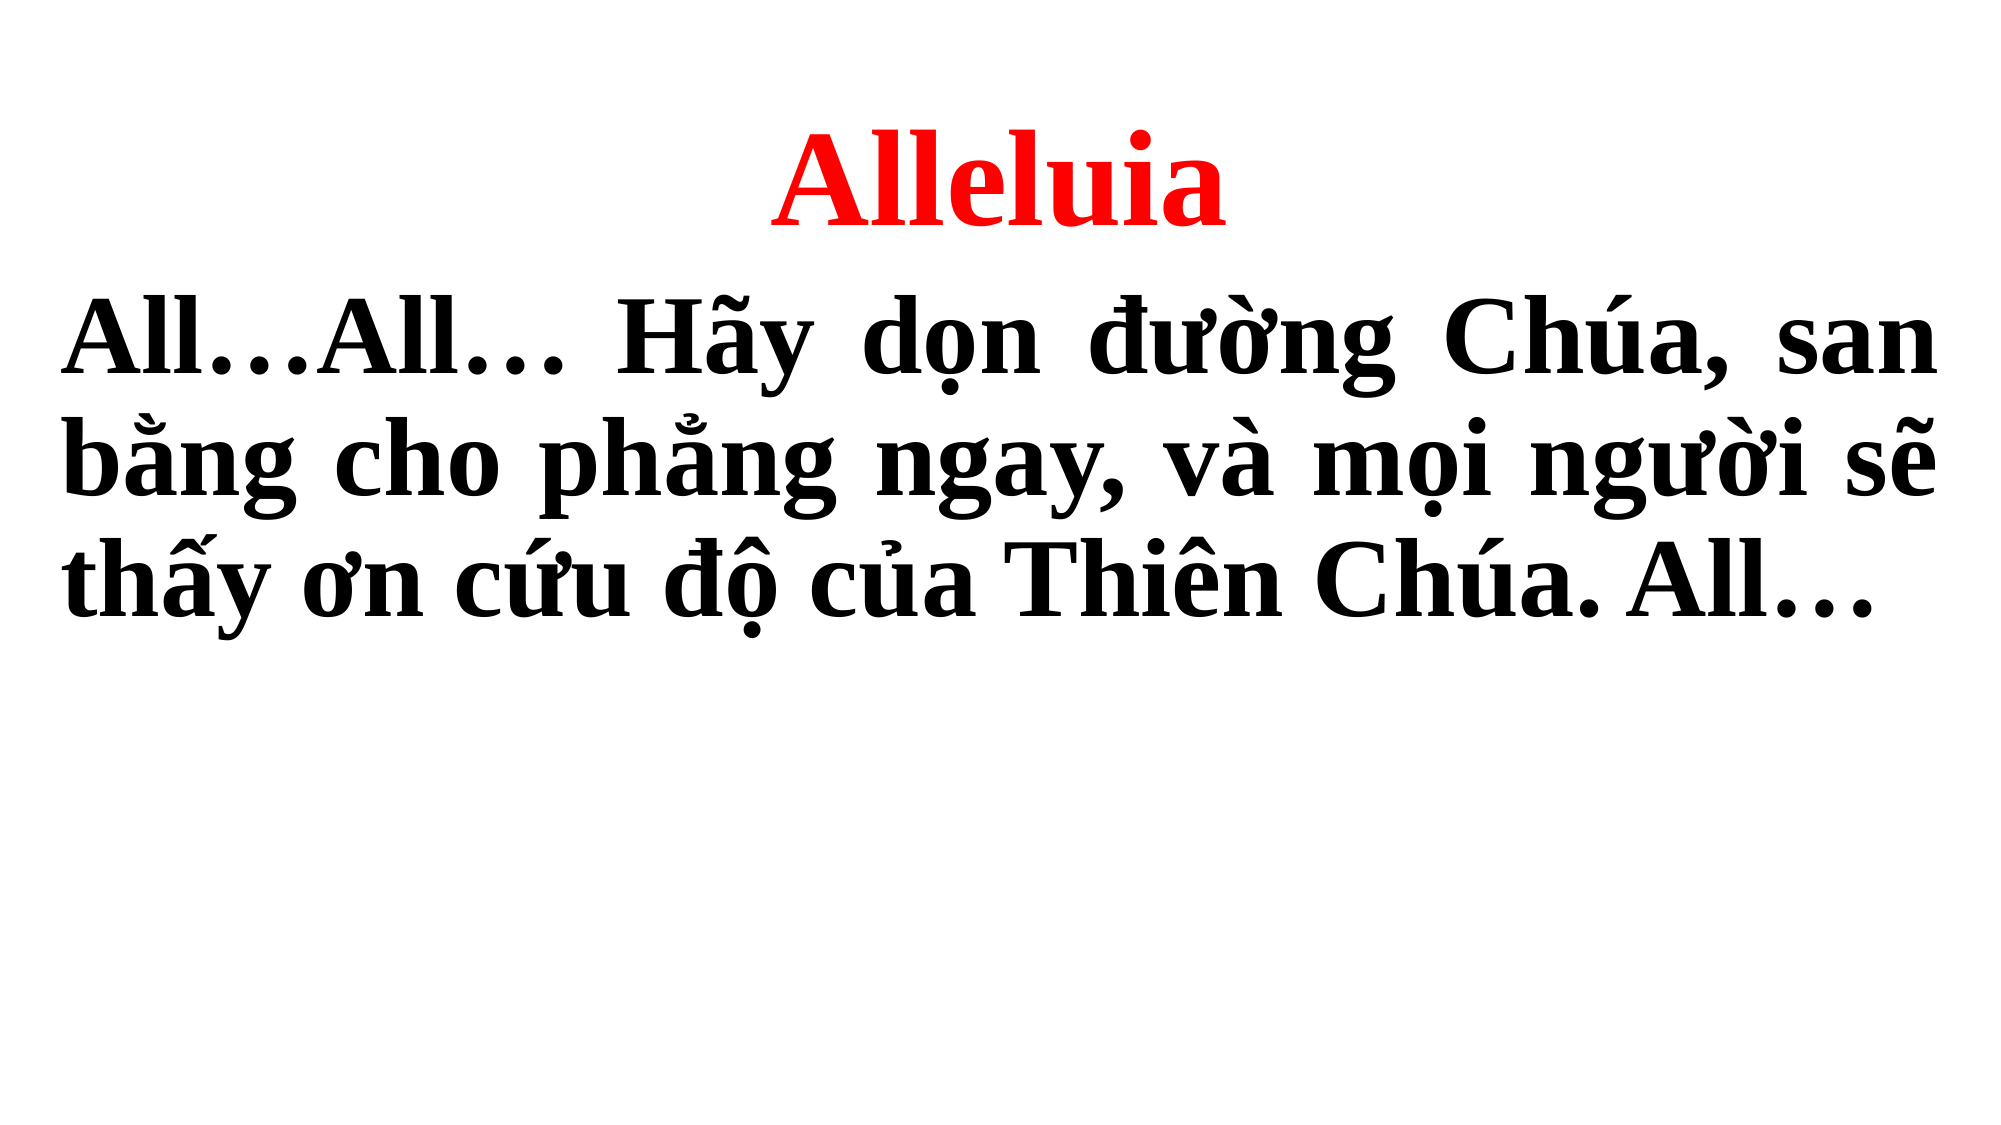

Alleluia
All…All… Hãy dọn đường Chúa, san bằng cho phẳng ngay, và mọi người sẽ thấy ơn cứu độ của Thiên Chúa. All…